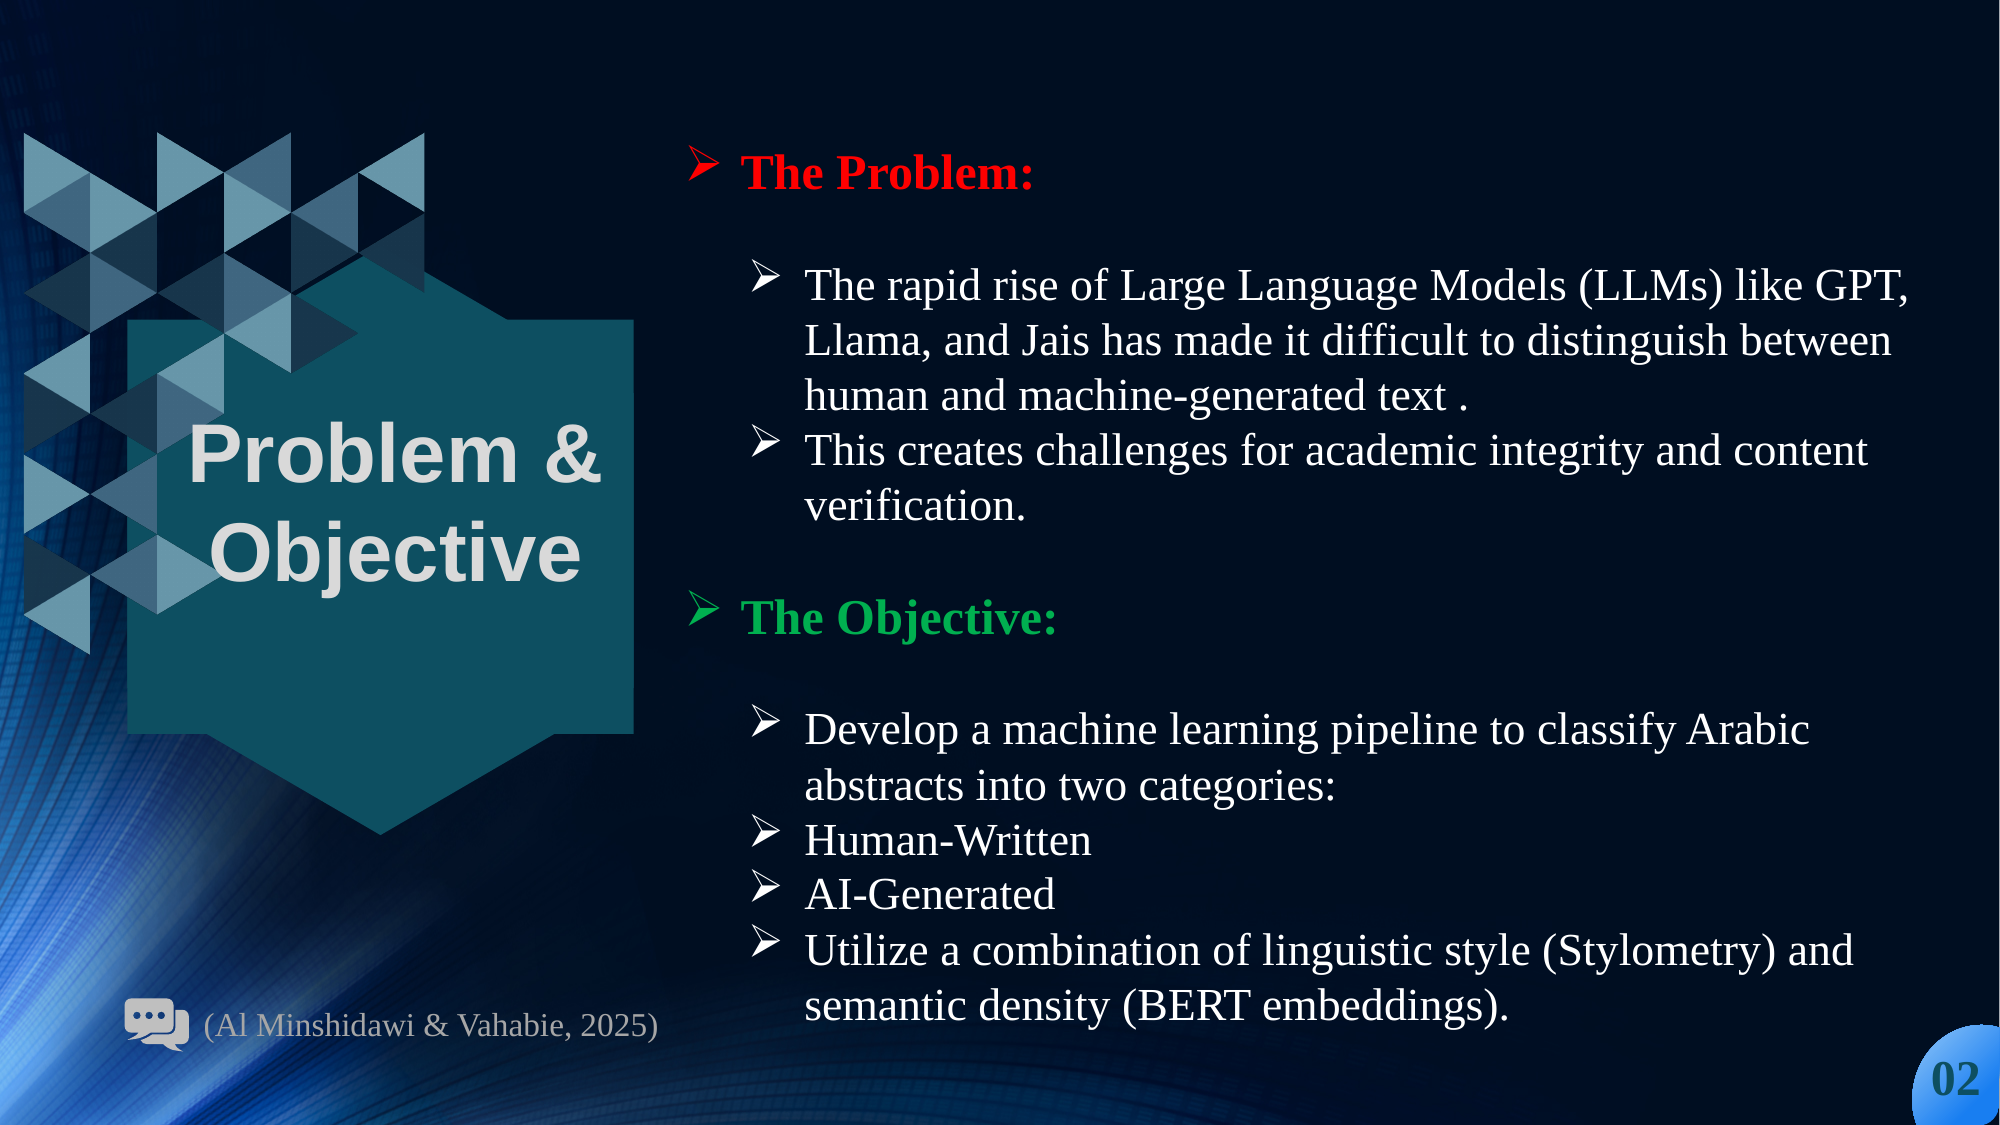

The Problem:

The rapid rise of Large Language Models (LLMs) like GPT, Llama, and Jais has made it difficult to distinguish between human and machine-generated text .
This creates challenges for academic integrity and content verification.

The Objective:

Develop a machine learning pipeline to classify Arabic abstracts into two categories:
Human-Written
AI-Generated
Utilize a combination of linguistic style (Stylometry) and semantic density (BERT embeddings).

Problem & Objective
(Al Minshidawi & Vahabie, 2025)

02